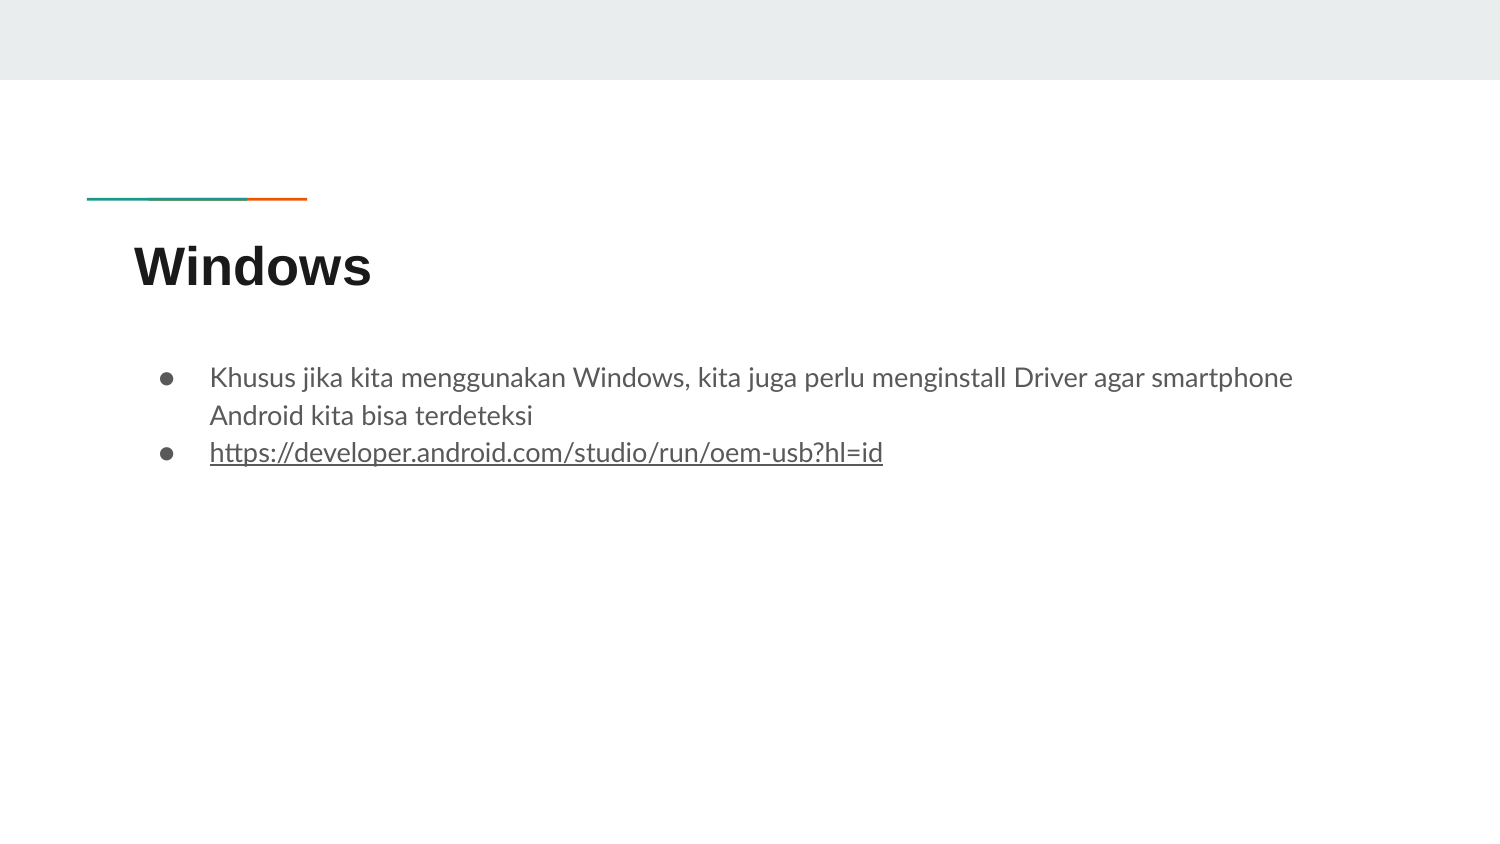

# Windows
Khusus jika kita menggunakan Windows, kita juga perlu menginstall Driver agar smartphone Android kita bisa terdeteksi
https://developer.android.com/studio/run/oem-usb?hl=id